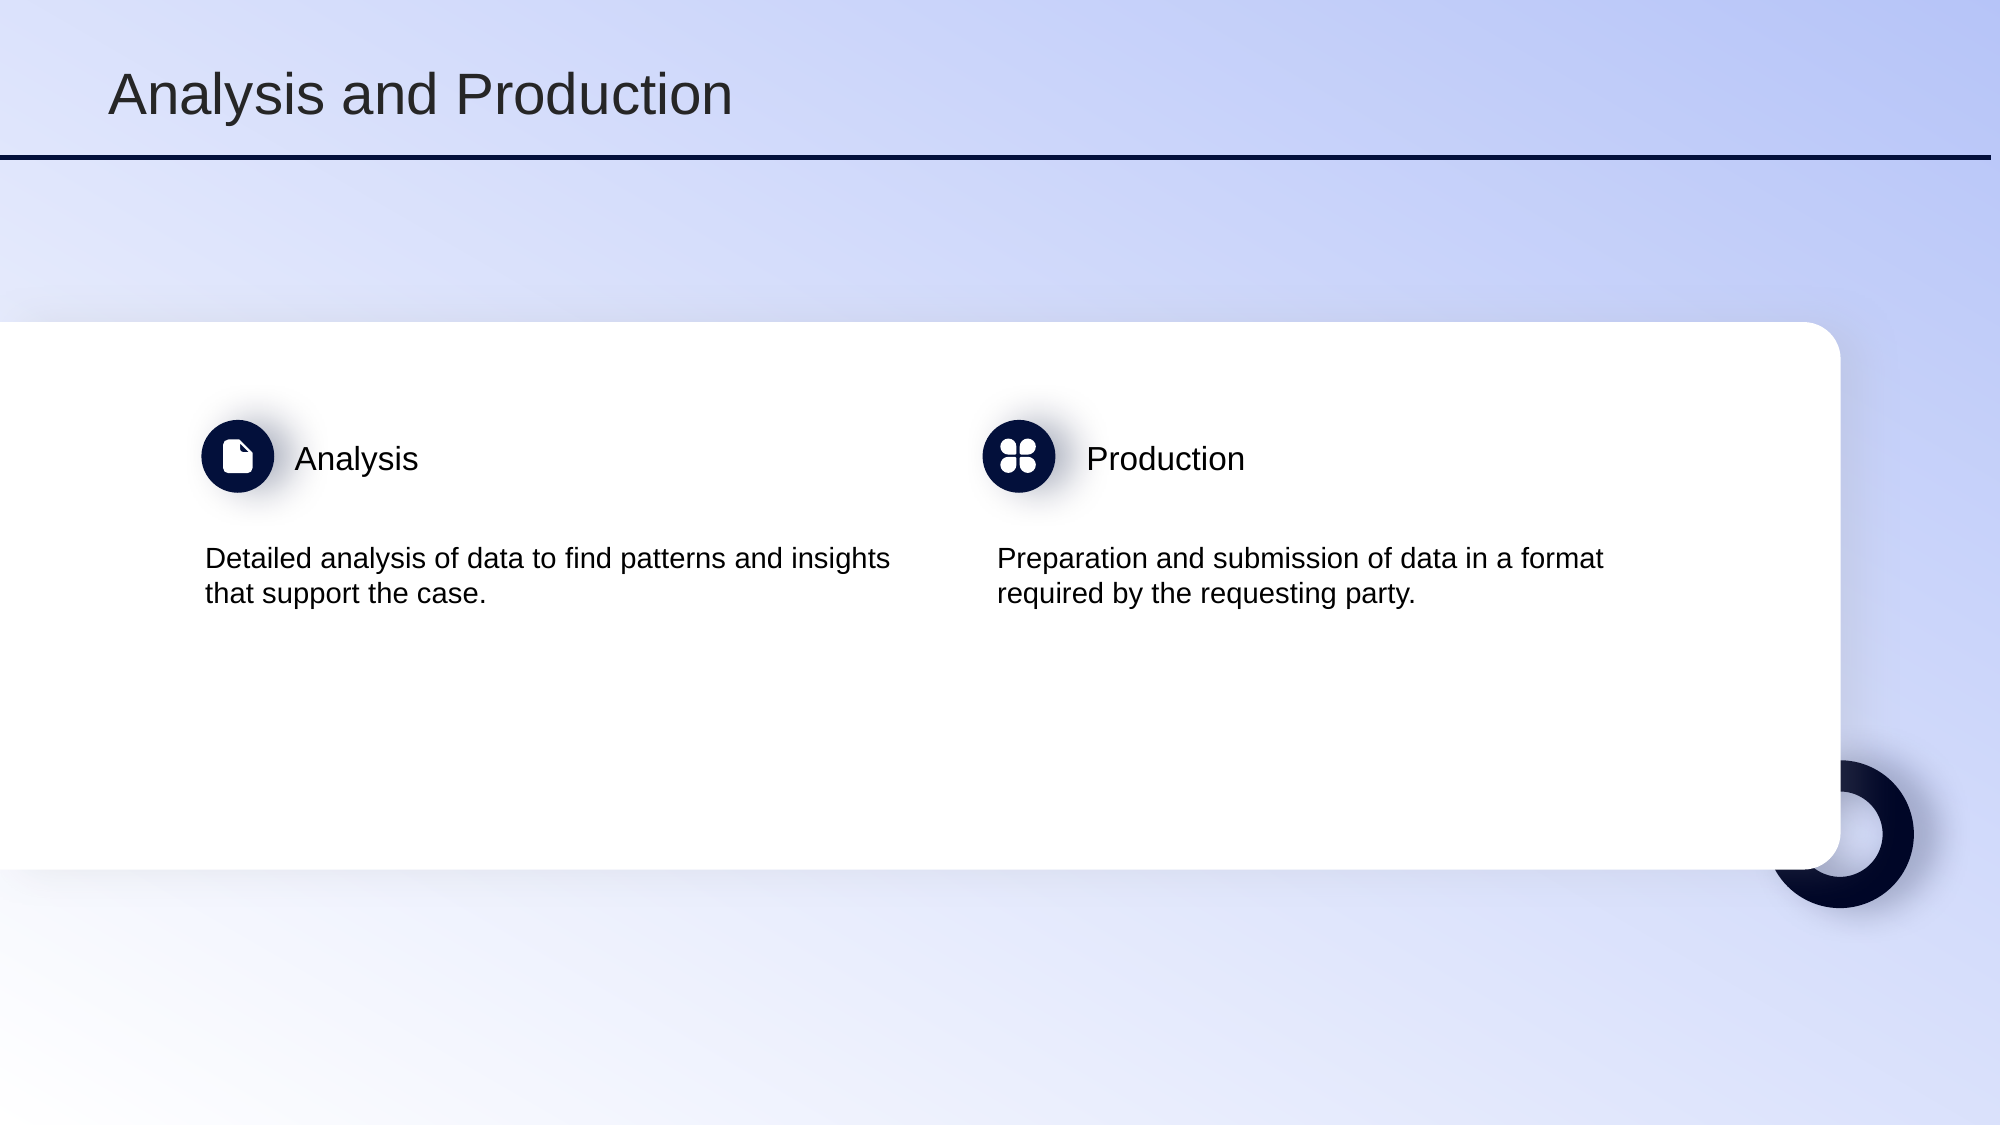

Analysis and Production
Analysis
Production

Detailed analysis of data to find patterns and insights that support the case.
Preparation and submission of data in a format required by the requesting party.